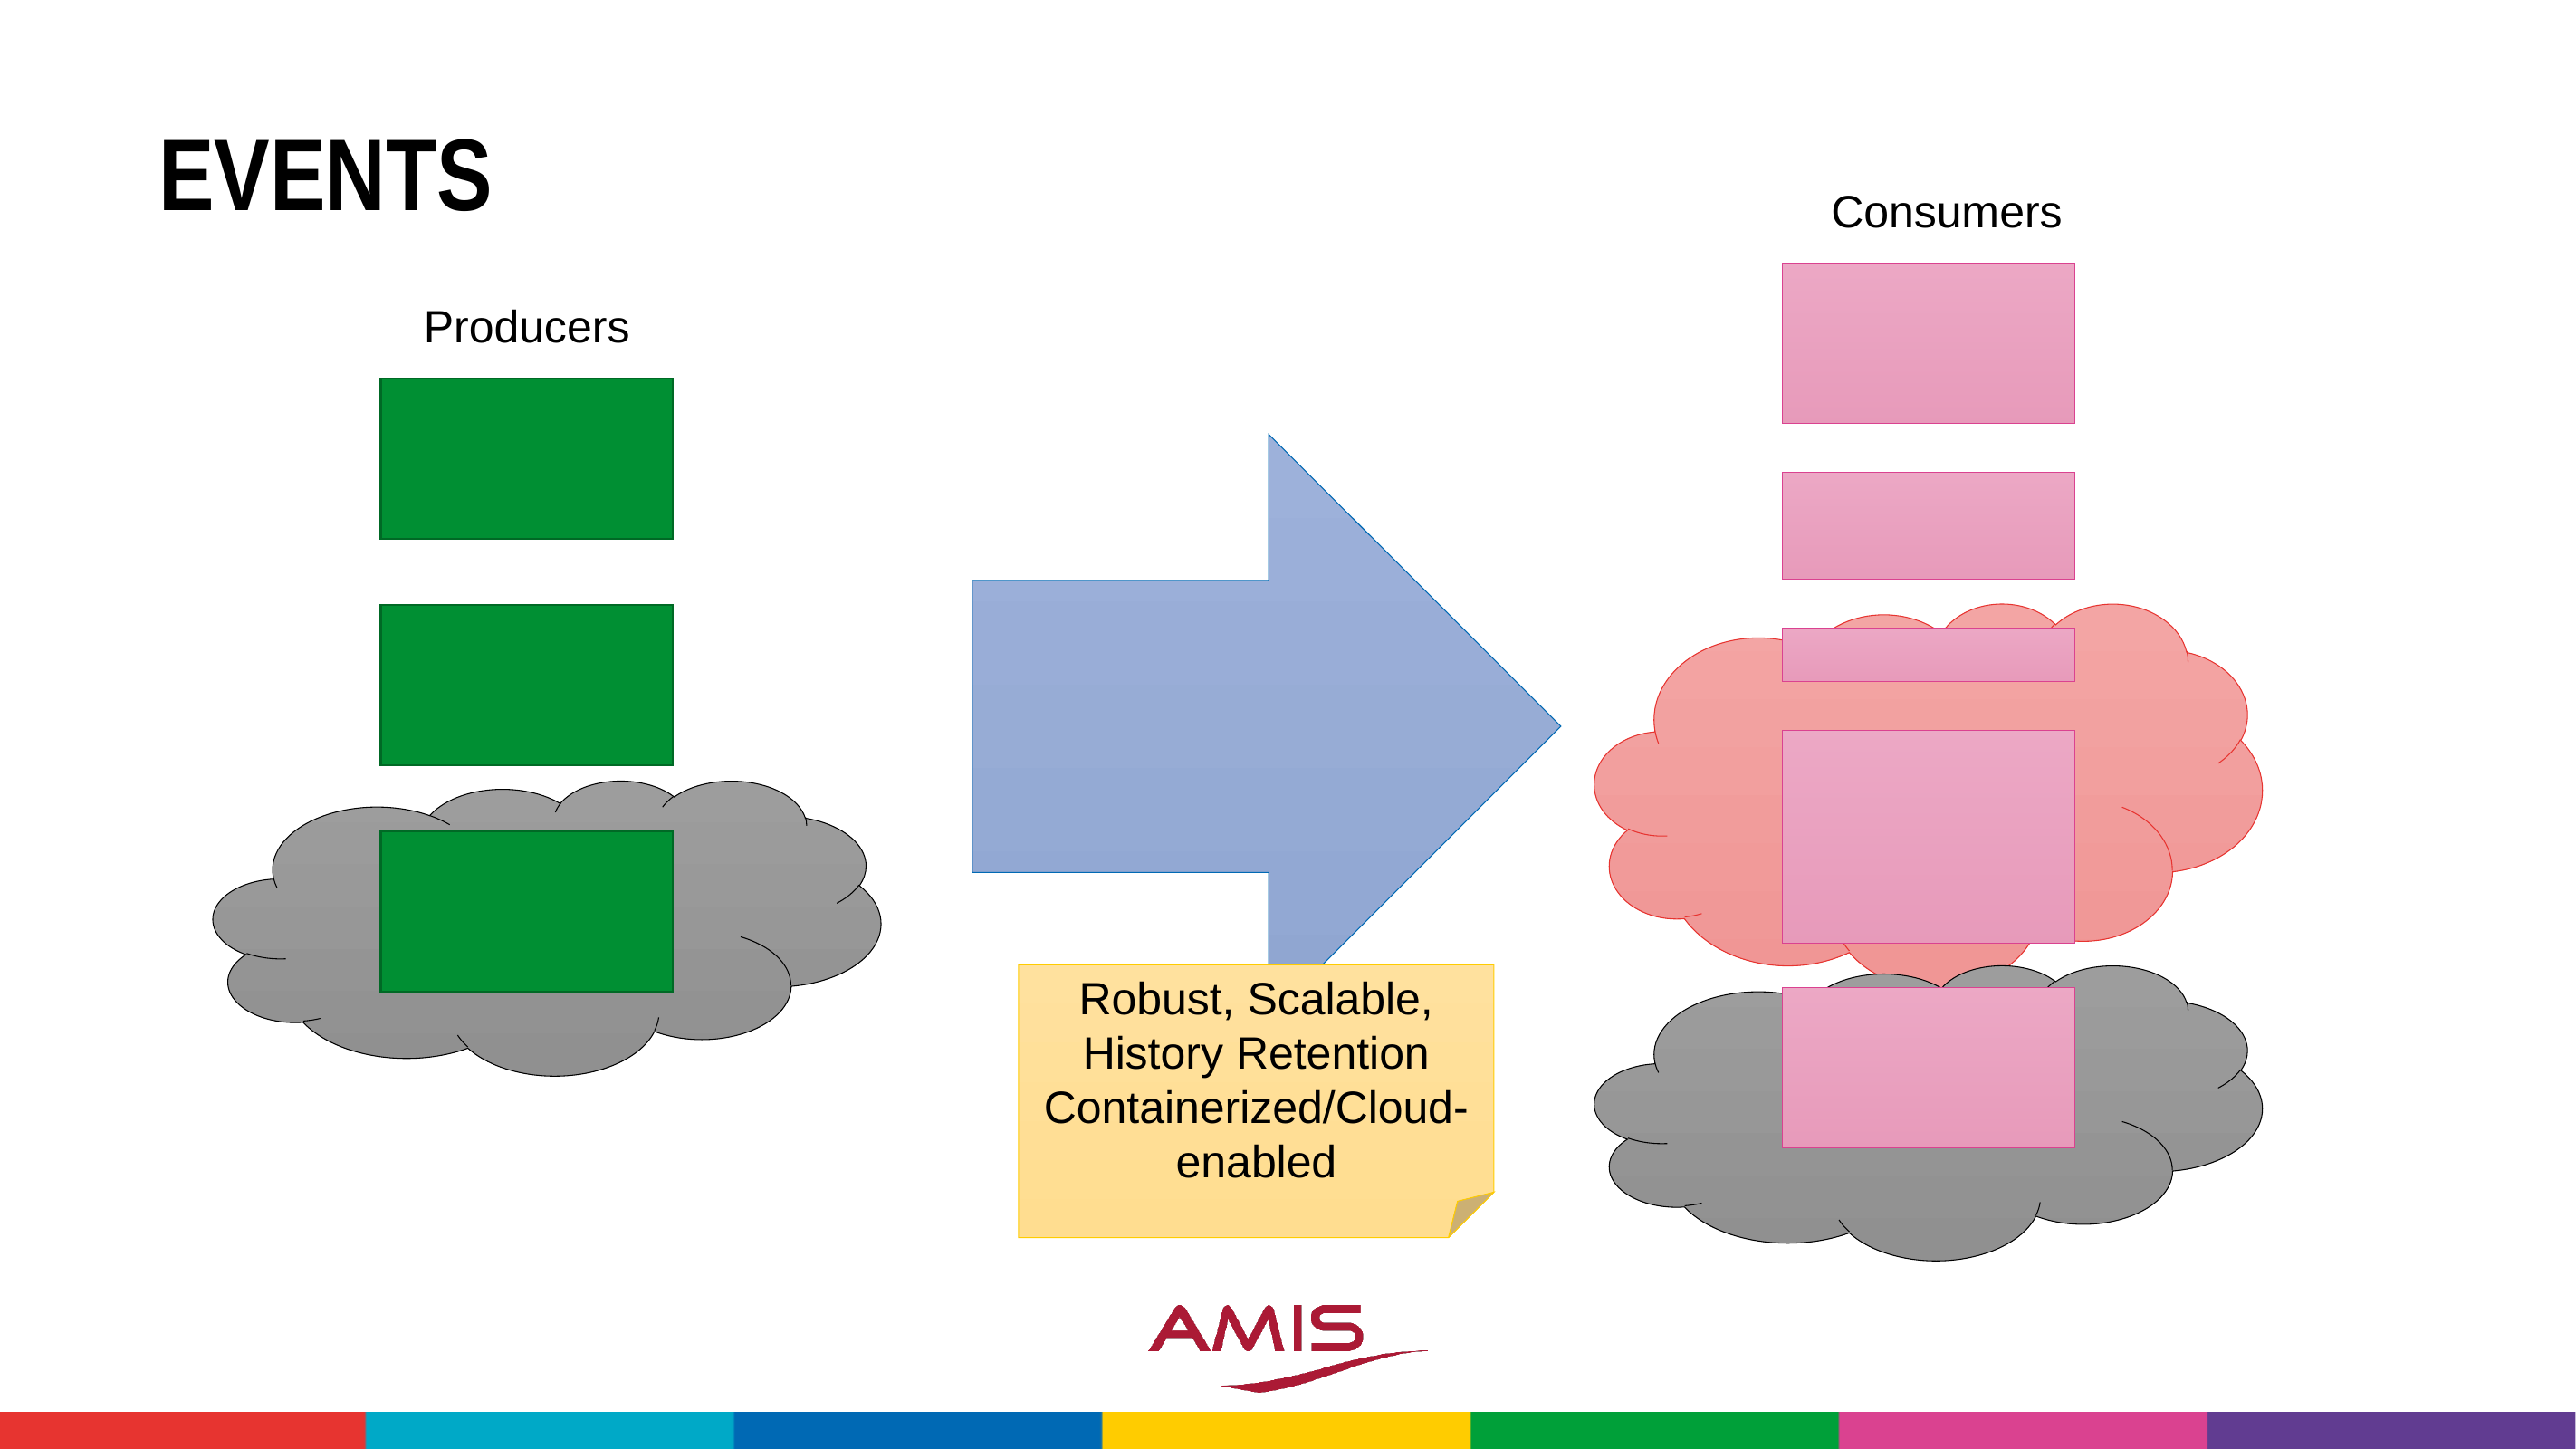

# Events
Consumers

Producers

Robust, Scalable, History Retention
Containerized/Cloud-enabled